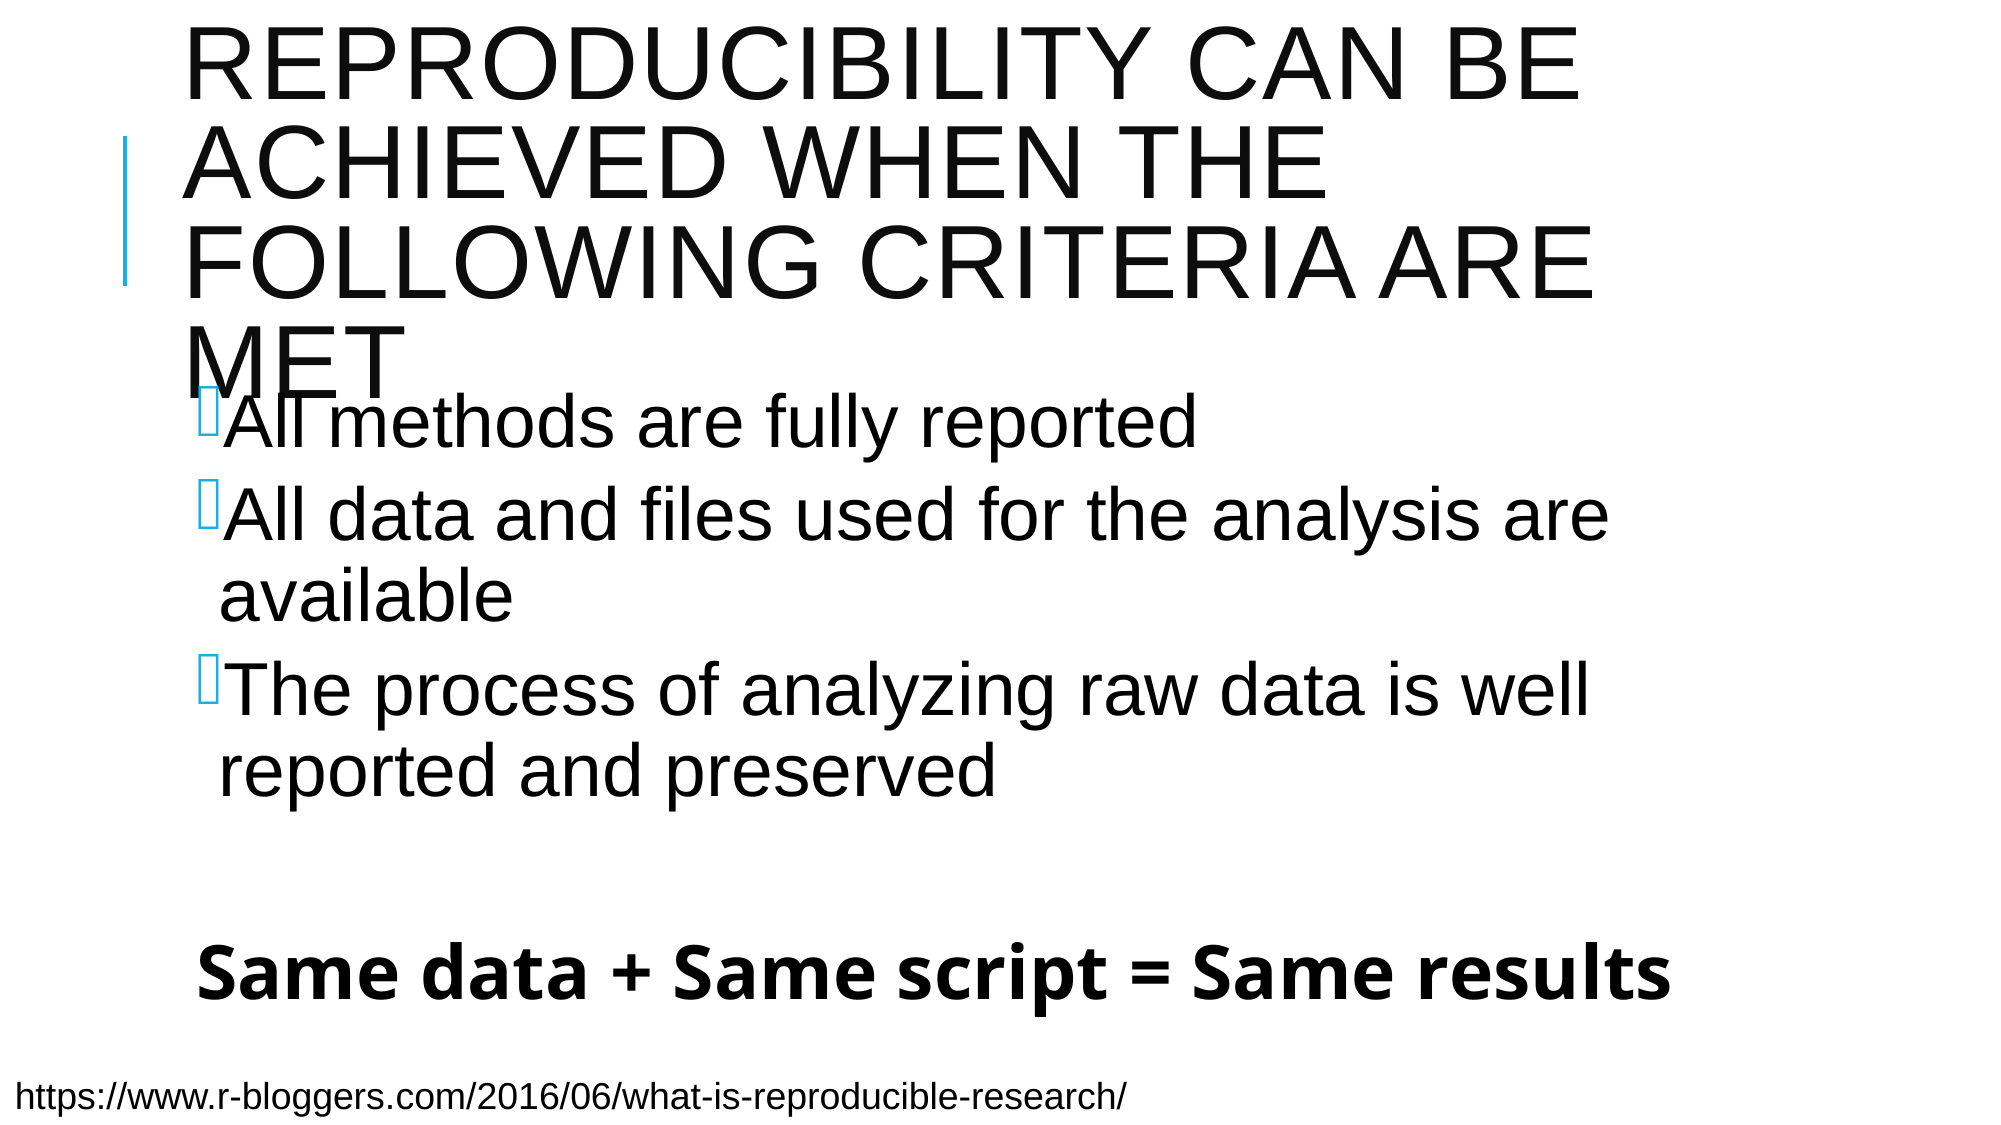

# Reproducibility can be achieved when the following criteria are met
All methods are fully reported
All data and files used for the analysis are available
The process of analyzing raw data is well reported and preserved

Same data + Same script = Same results

https://www.r-bloggers.com/2016/06/what-is-reproducible-research/